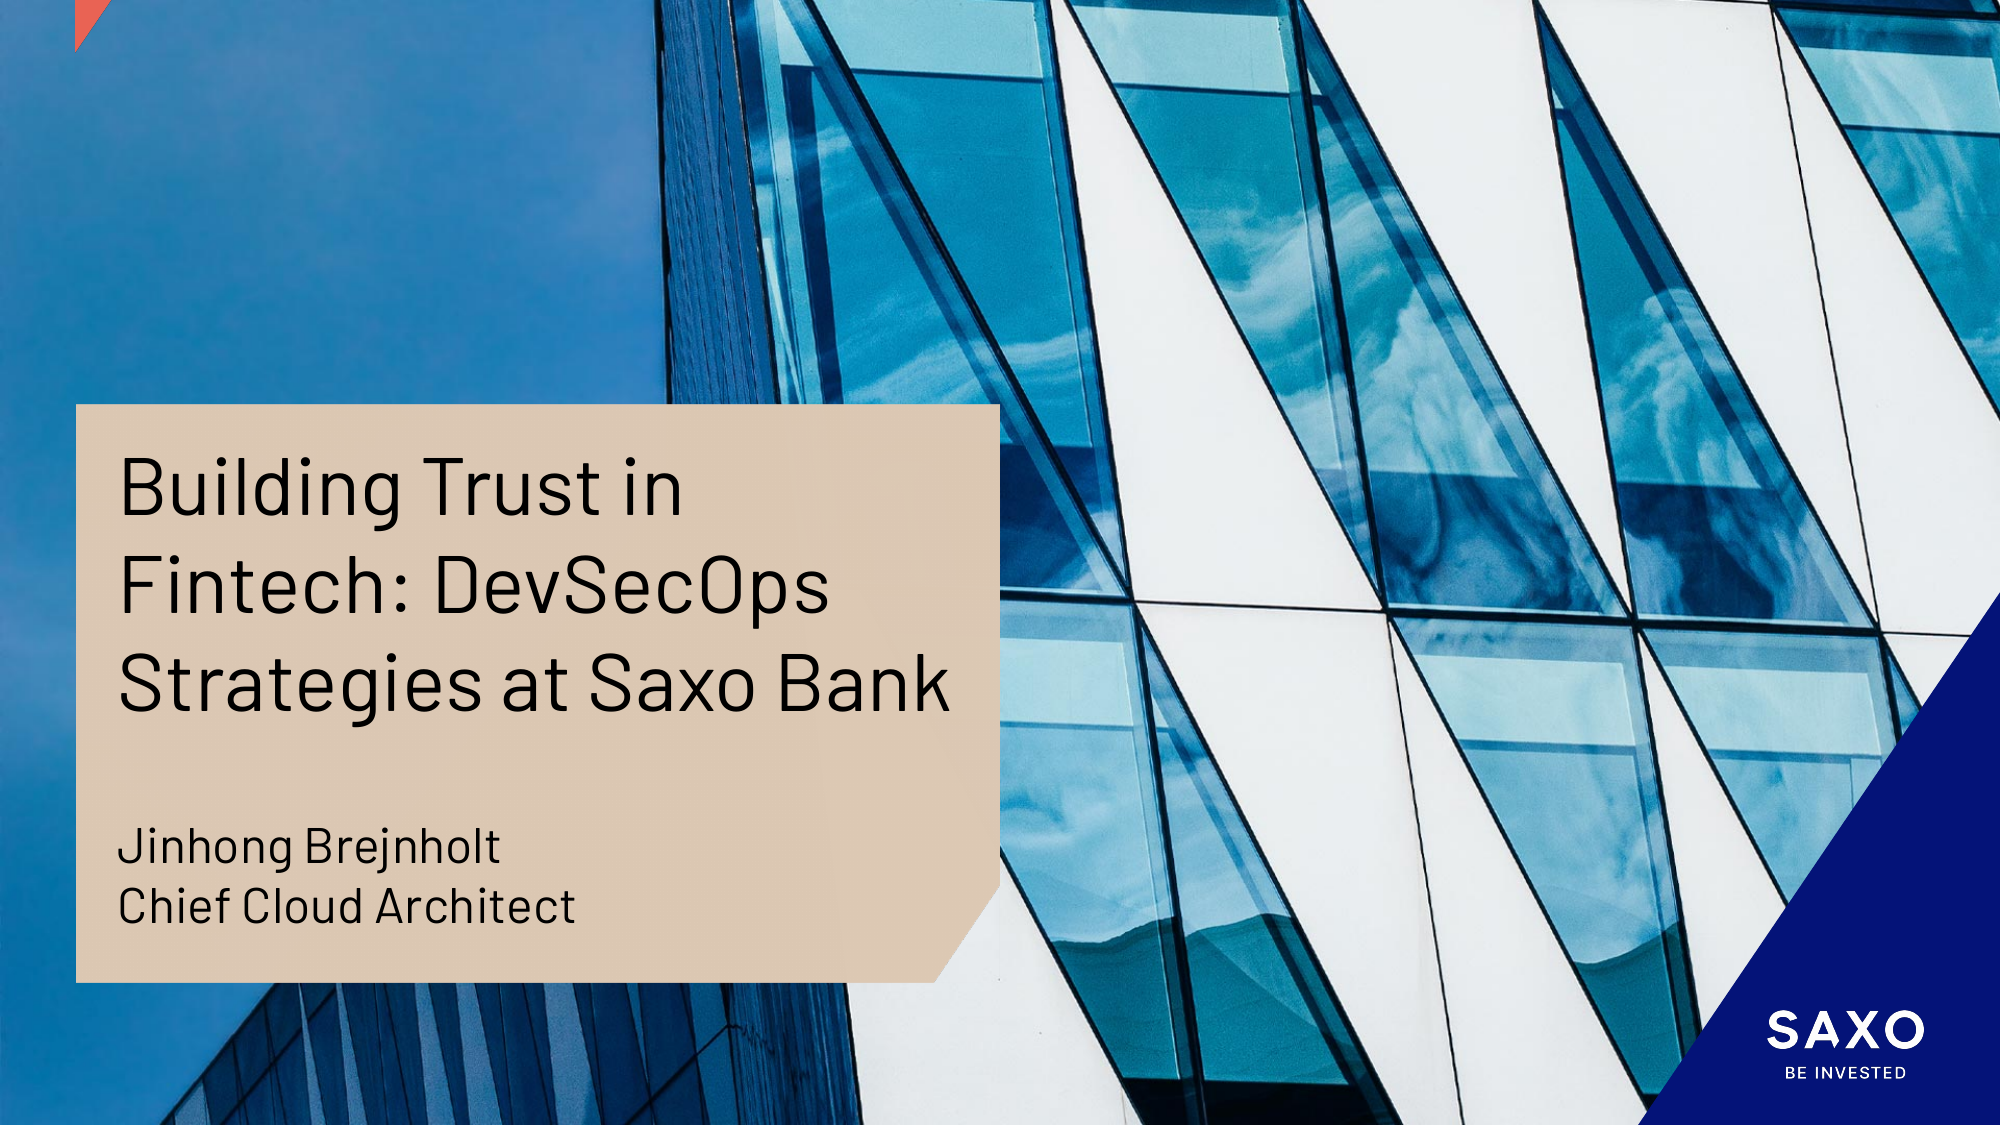

# Building Trust in Fintech: DevSecOps Strategies at Saxo Bank
Jinhong Brejnholt
Chief Cloud Architect